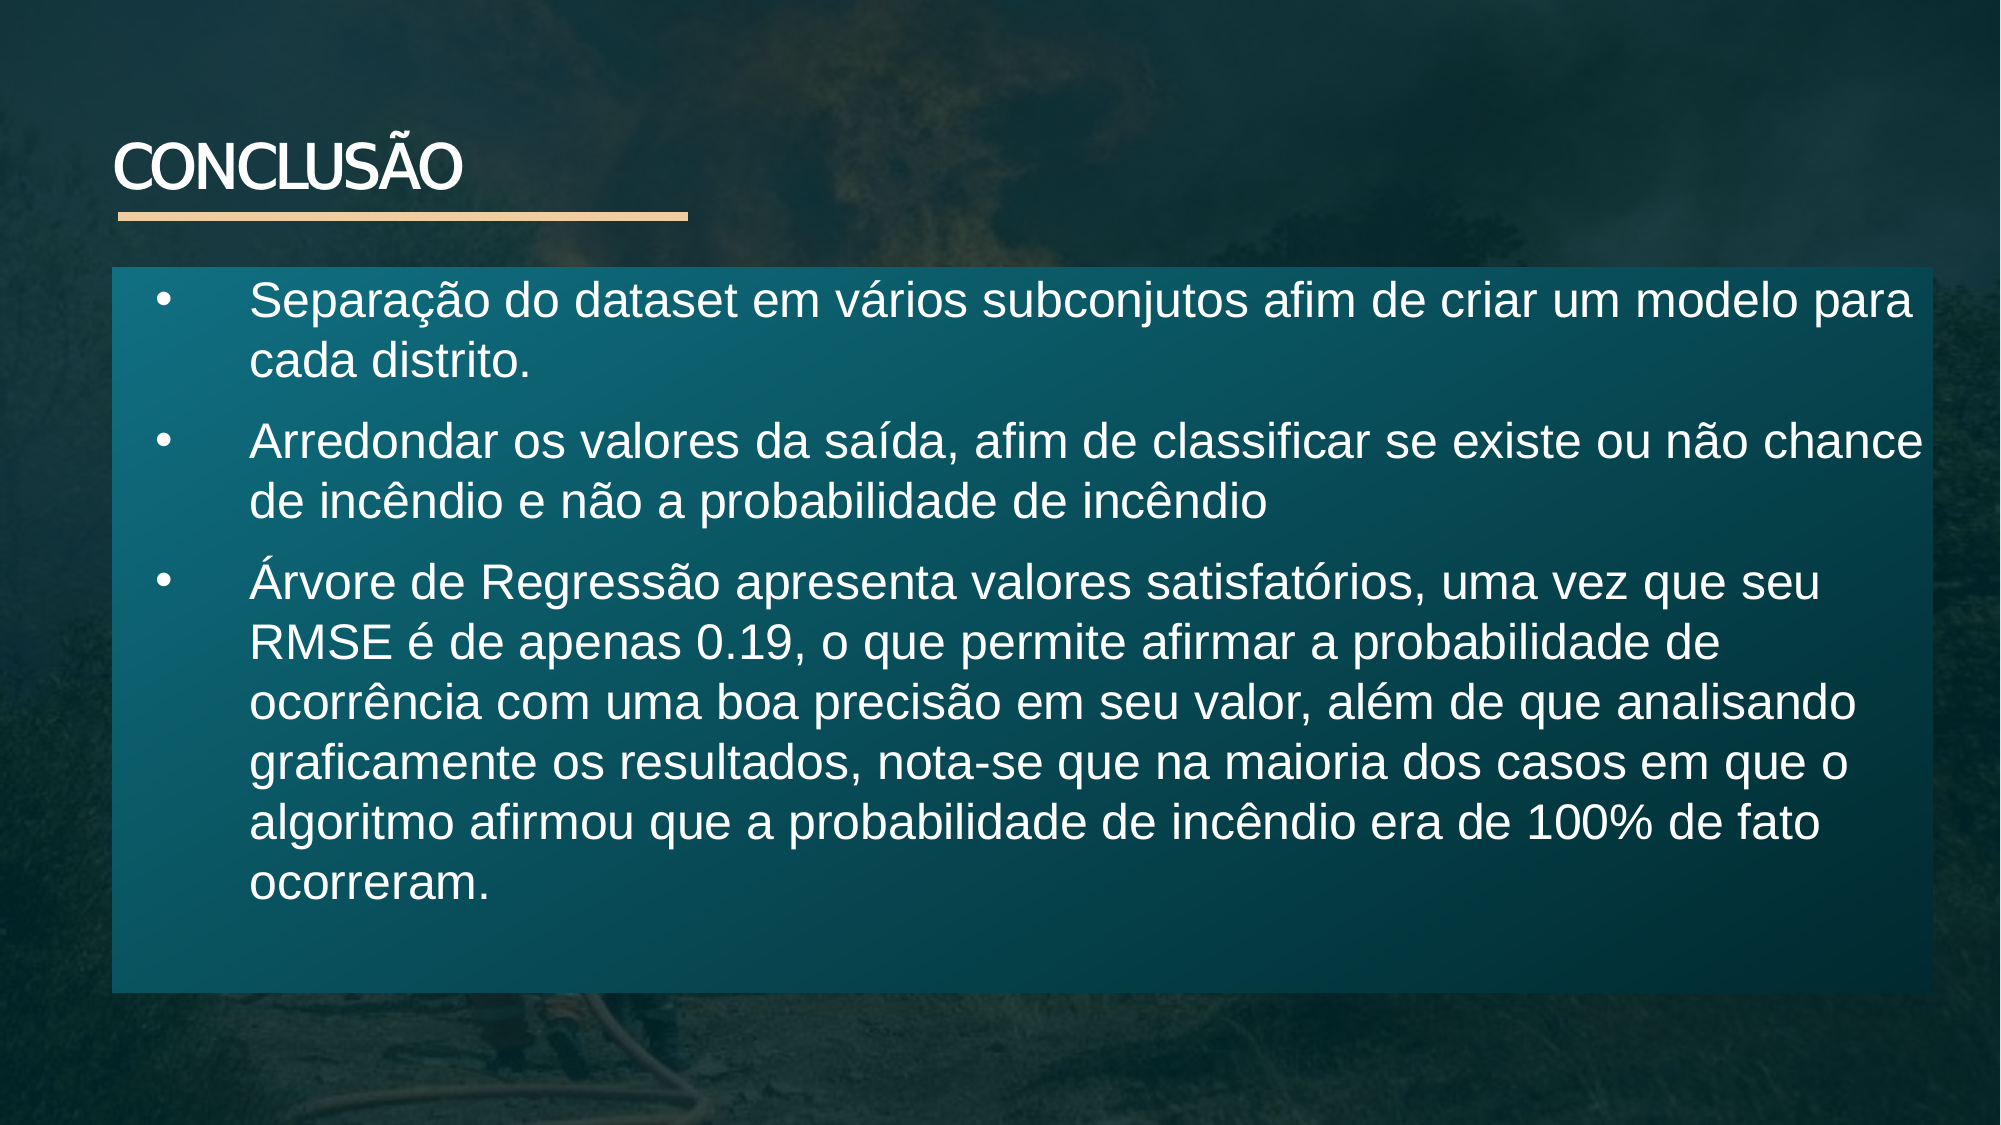

# Conclusão

Separação do dataset em vários subconjutos afim de criar um modelo para cada distrito.
Arredondar os valores da saída, afim de classificar se existe ou não chance de incêndio e não a probabilidade de incêndio
Árvore de Regressão apresenta valores satisfatórios, uma vez que seu RMSE é de apenas 0.19, o que permite afirmar a probabilidade de ocorrência com uma boa precisão em seu valor, além de que analisando graficamente os resultados, nota-se que na maioria dos casos em que o algoritmo afirmou que a probabilidade de incêndio era de 100% de fato ocorreram.